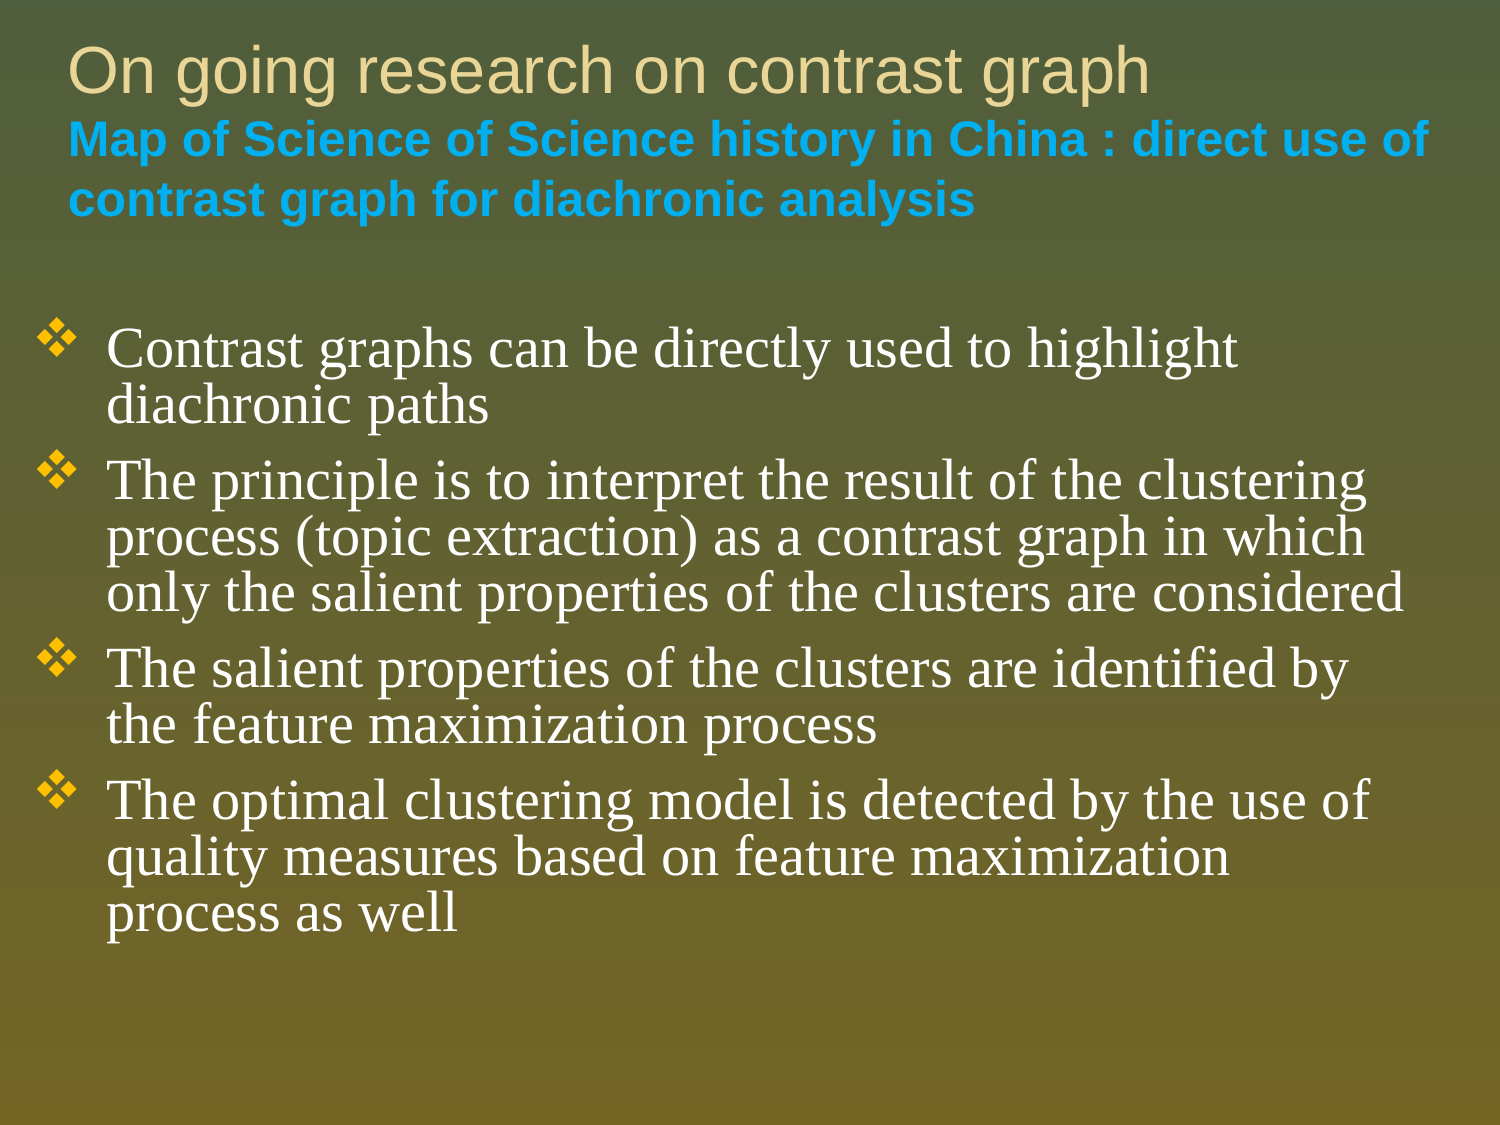

On going research on contrast graph
Map of Science of Science history in China : direct use of contrast graph for diachronic analysis

Contrast graphs can be directly used to highlight diachronic paths
The principle is to interpret the result of the clustering process (topic extraction) as a contrast graph in which only the salient properties of the clusters are considered
The salient properties of the clusters are identified by the feature maximization process
The optimal clustering model is detected by the use of quality measures based on feature maximization process as well